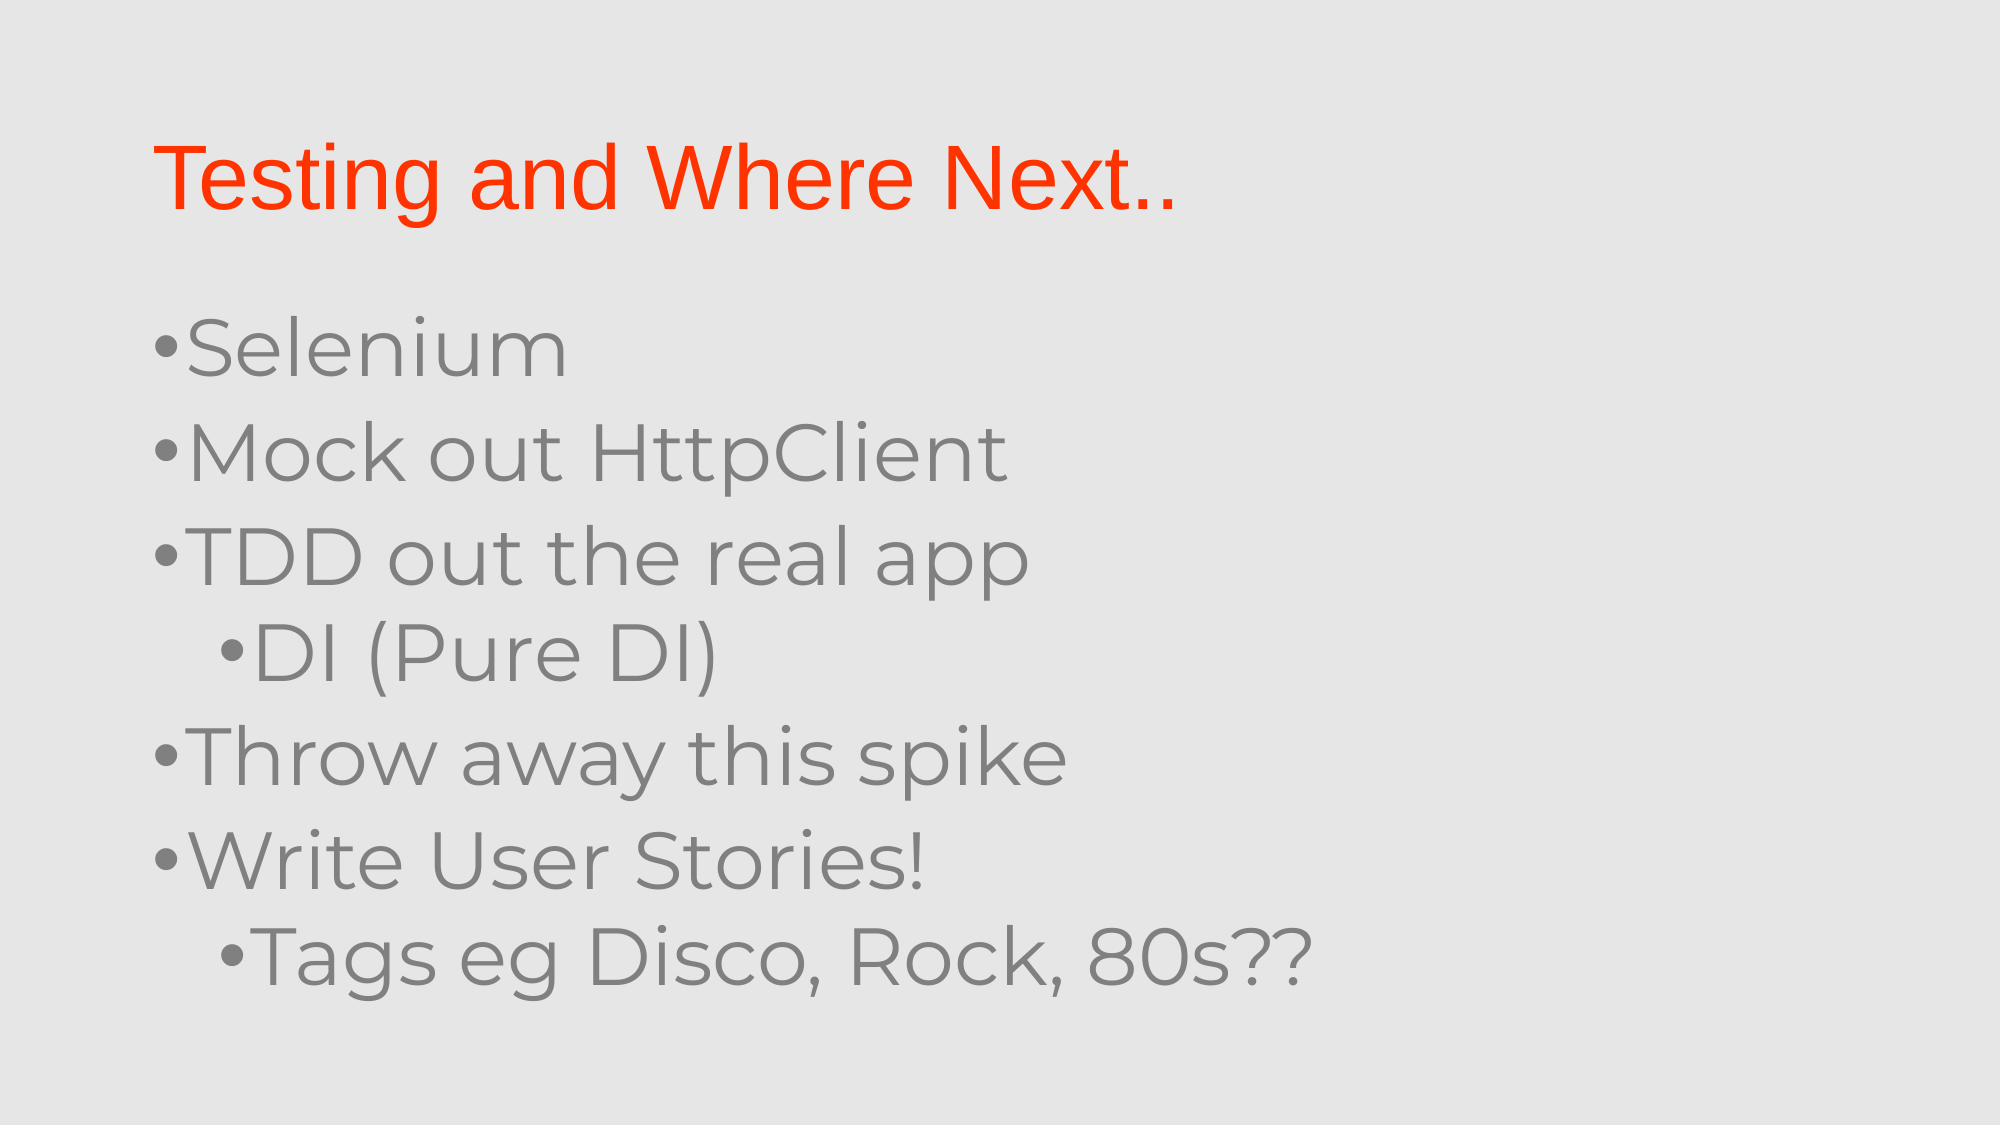

# Testing and Where Next..
Selenium
Mock out HttpClient
TDD out the real app
DI (Pure DI)
Throw away this spike
Write User Stories!
Tags eg Disco, Rock, 80s??